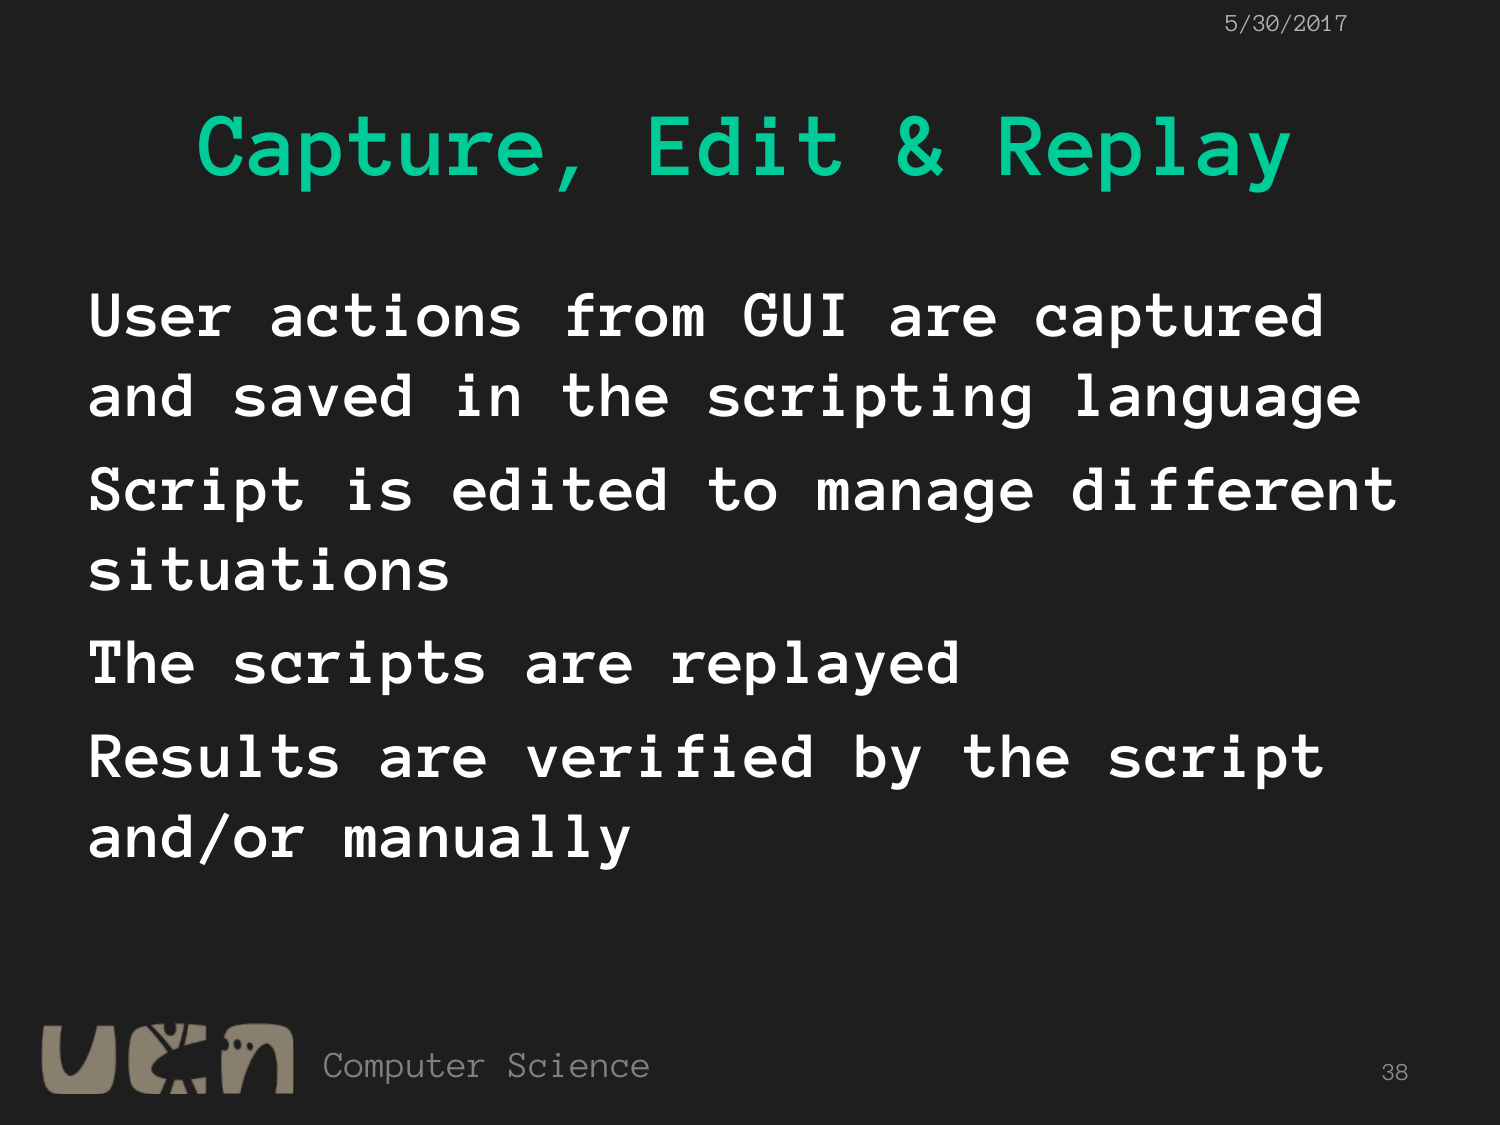

5/30/2017
# Capture, Edit & Replay
User actions from GUI are captured and saved in the scripting language
Script is edited to manage different situations
The scripts are replayed
Results are verified by the script and/or manually

38